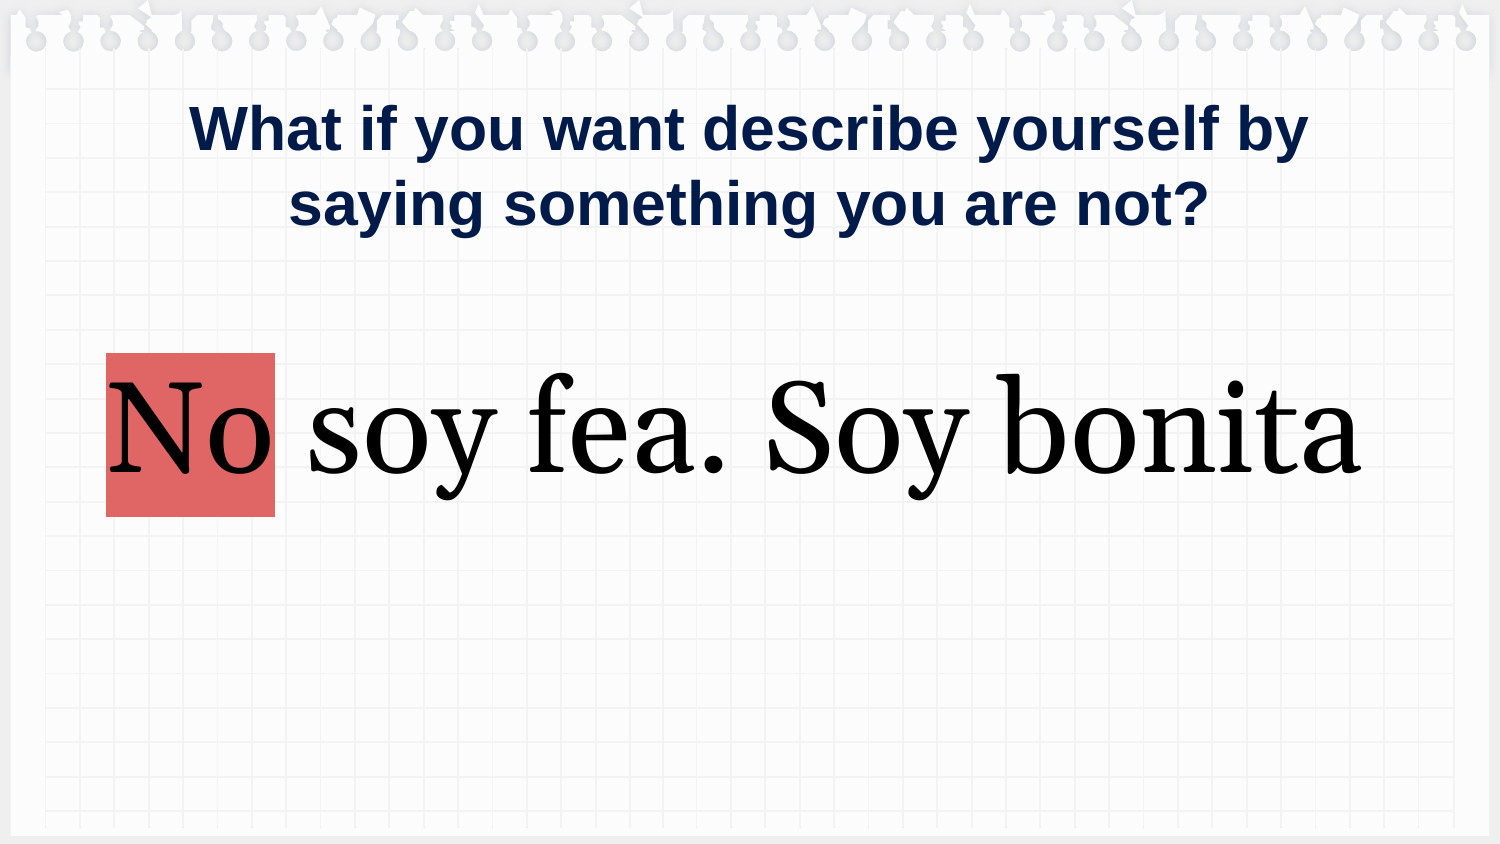

# What if you want describe yourself by saying something you are not?
No soy fea. Soy bonita